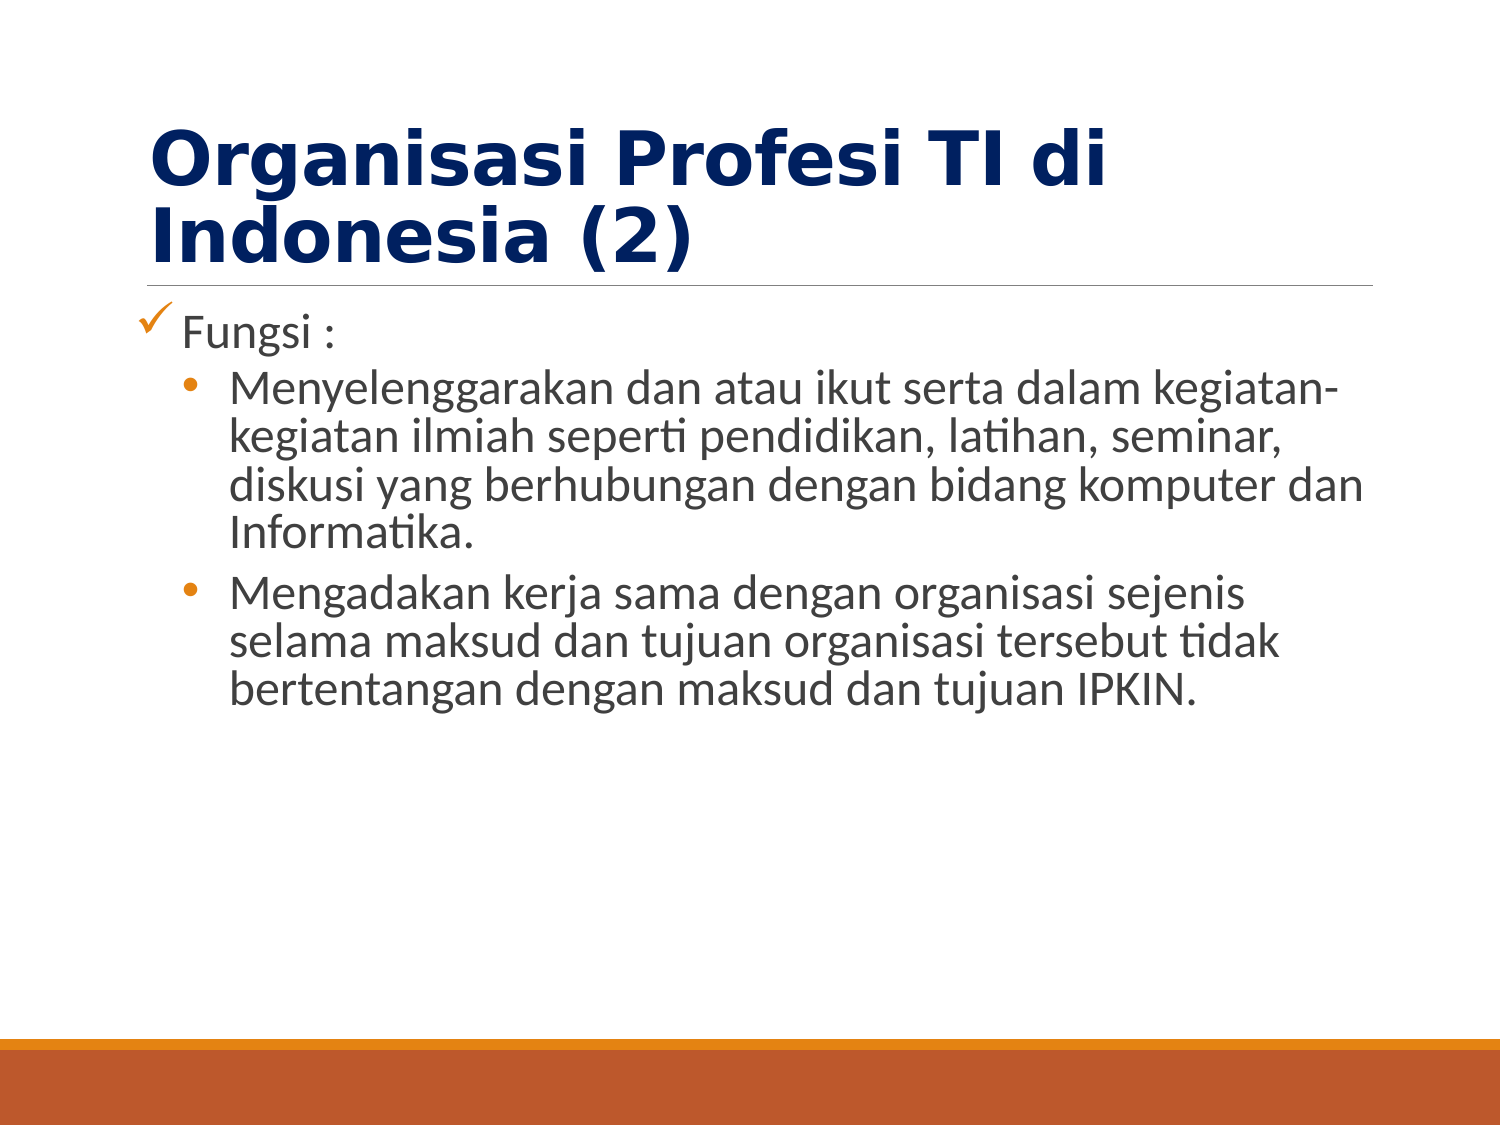

# Organisasi Profesi TI di Indonesia (2)
Fungsi :
Menyelenggarakan dan atau ikut serta dalam kegiatan-kegiatan ilmiah seperti pendidikan, latihan, seminar, diskusi yang berhubungan dengan bidang komputer dan Informatika.
Mengadakan kerja sama dengan organisasi sejenis selama maksud dan tujuan organisasi tersebut tidak bertentangan dengan maksud dan tujuan IPKIN.